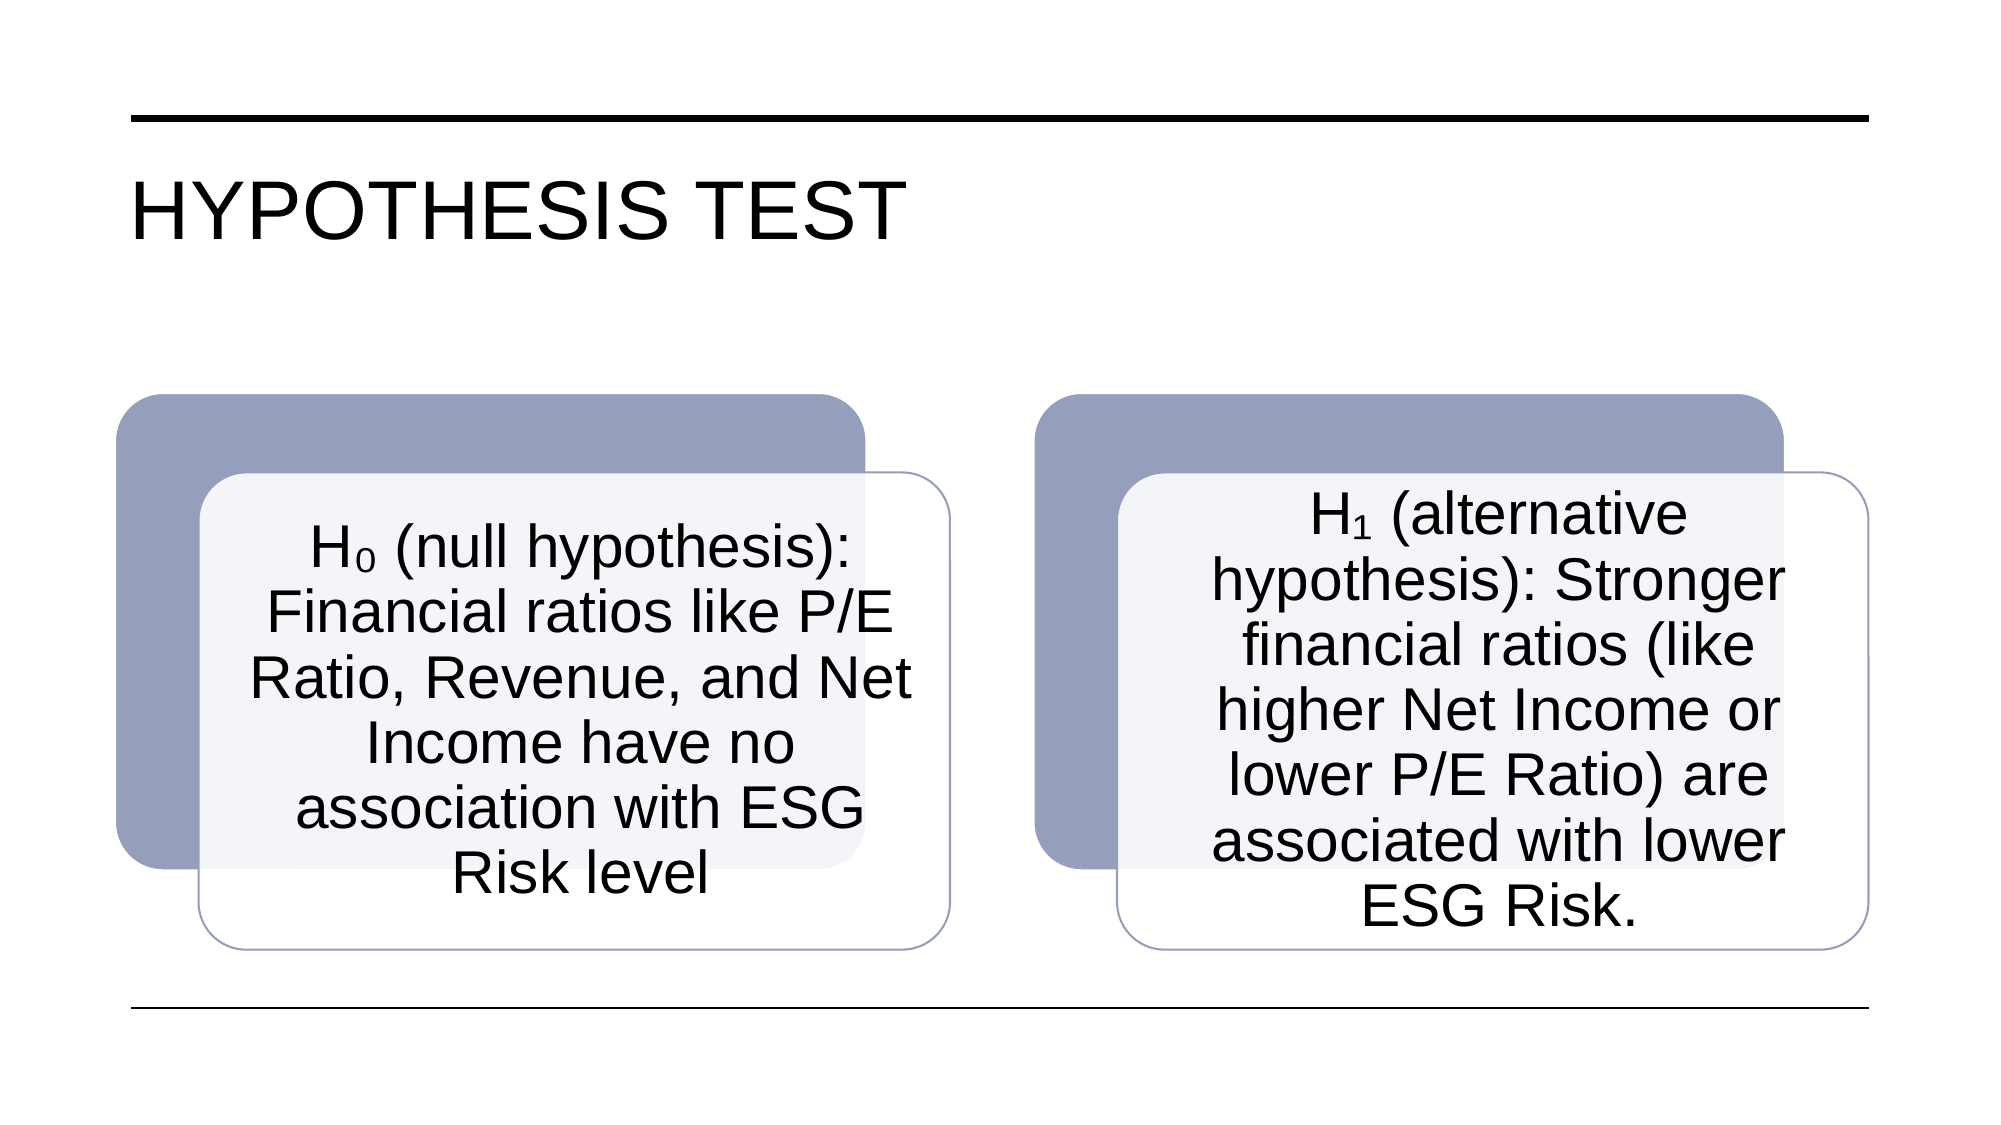

# Hypothesis Test
H₀ (null hypothesis): Financial ratios like P/E Ratio, Revenue, and Net Income have no association with ESG Risk level
H₁ (alternative hypothesis): Stronger financial ratios (like higher Net Income or lower P/E Ratio) are associated with lower ESG Risk.